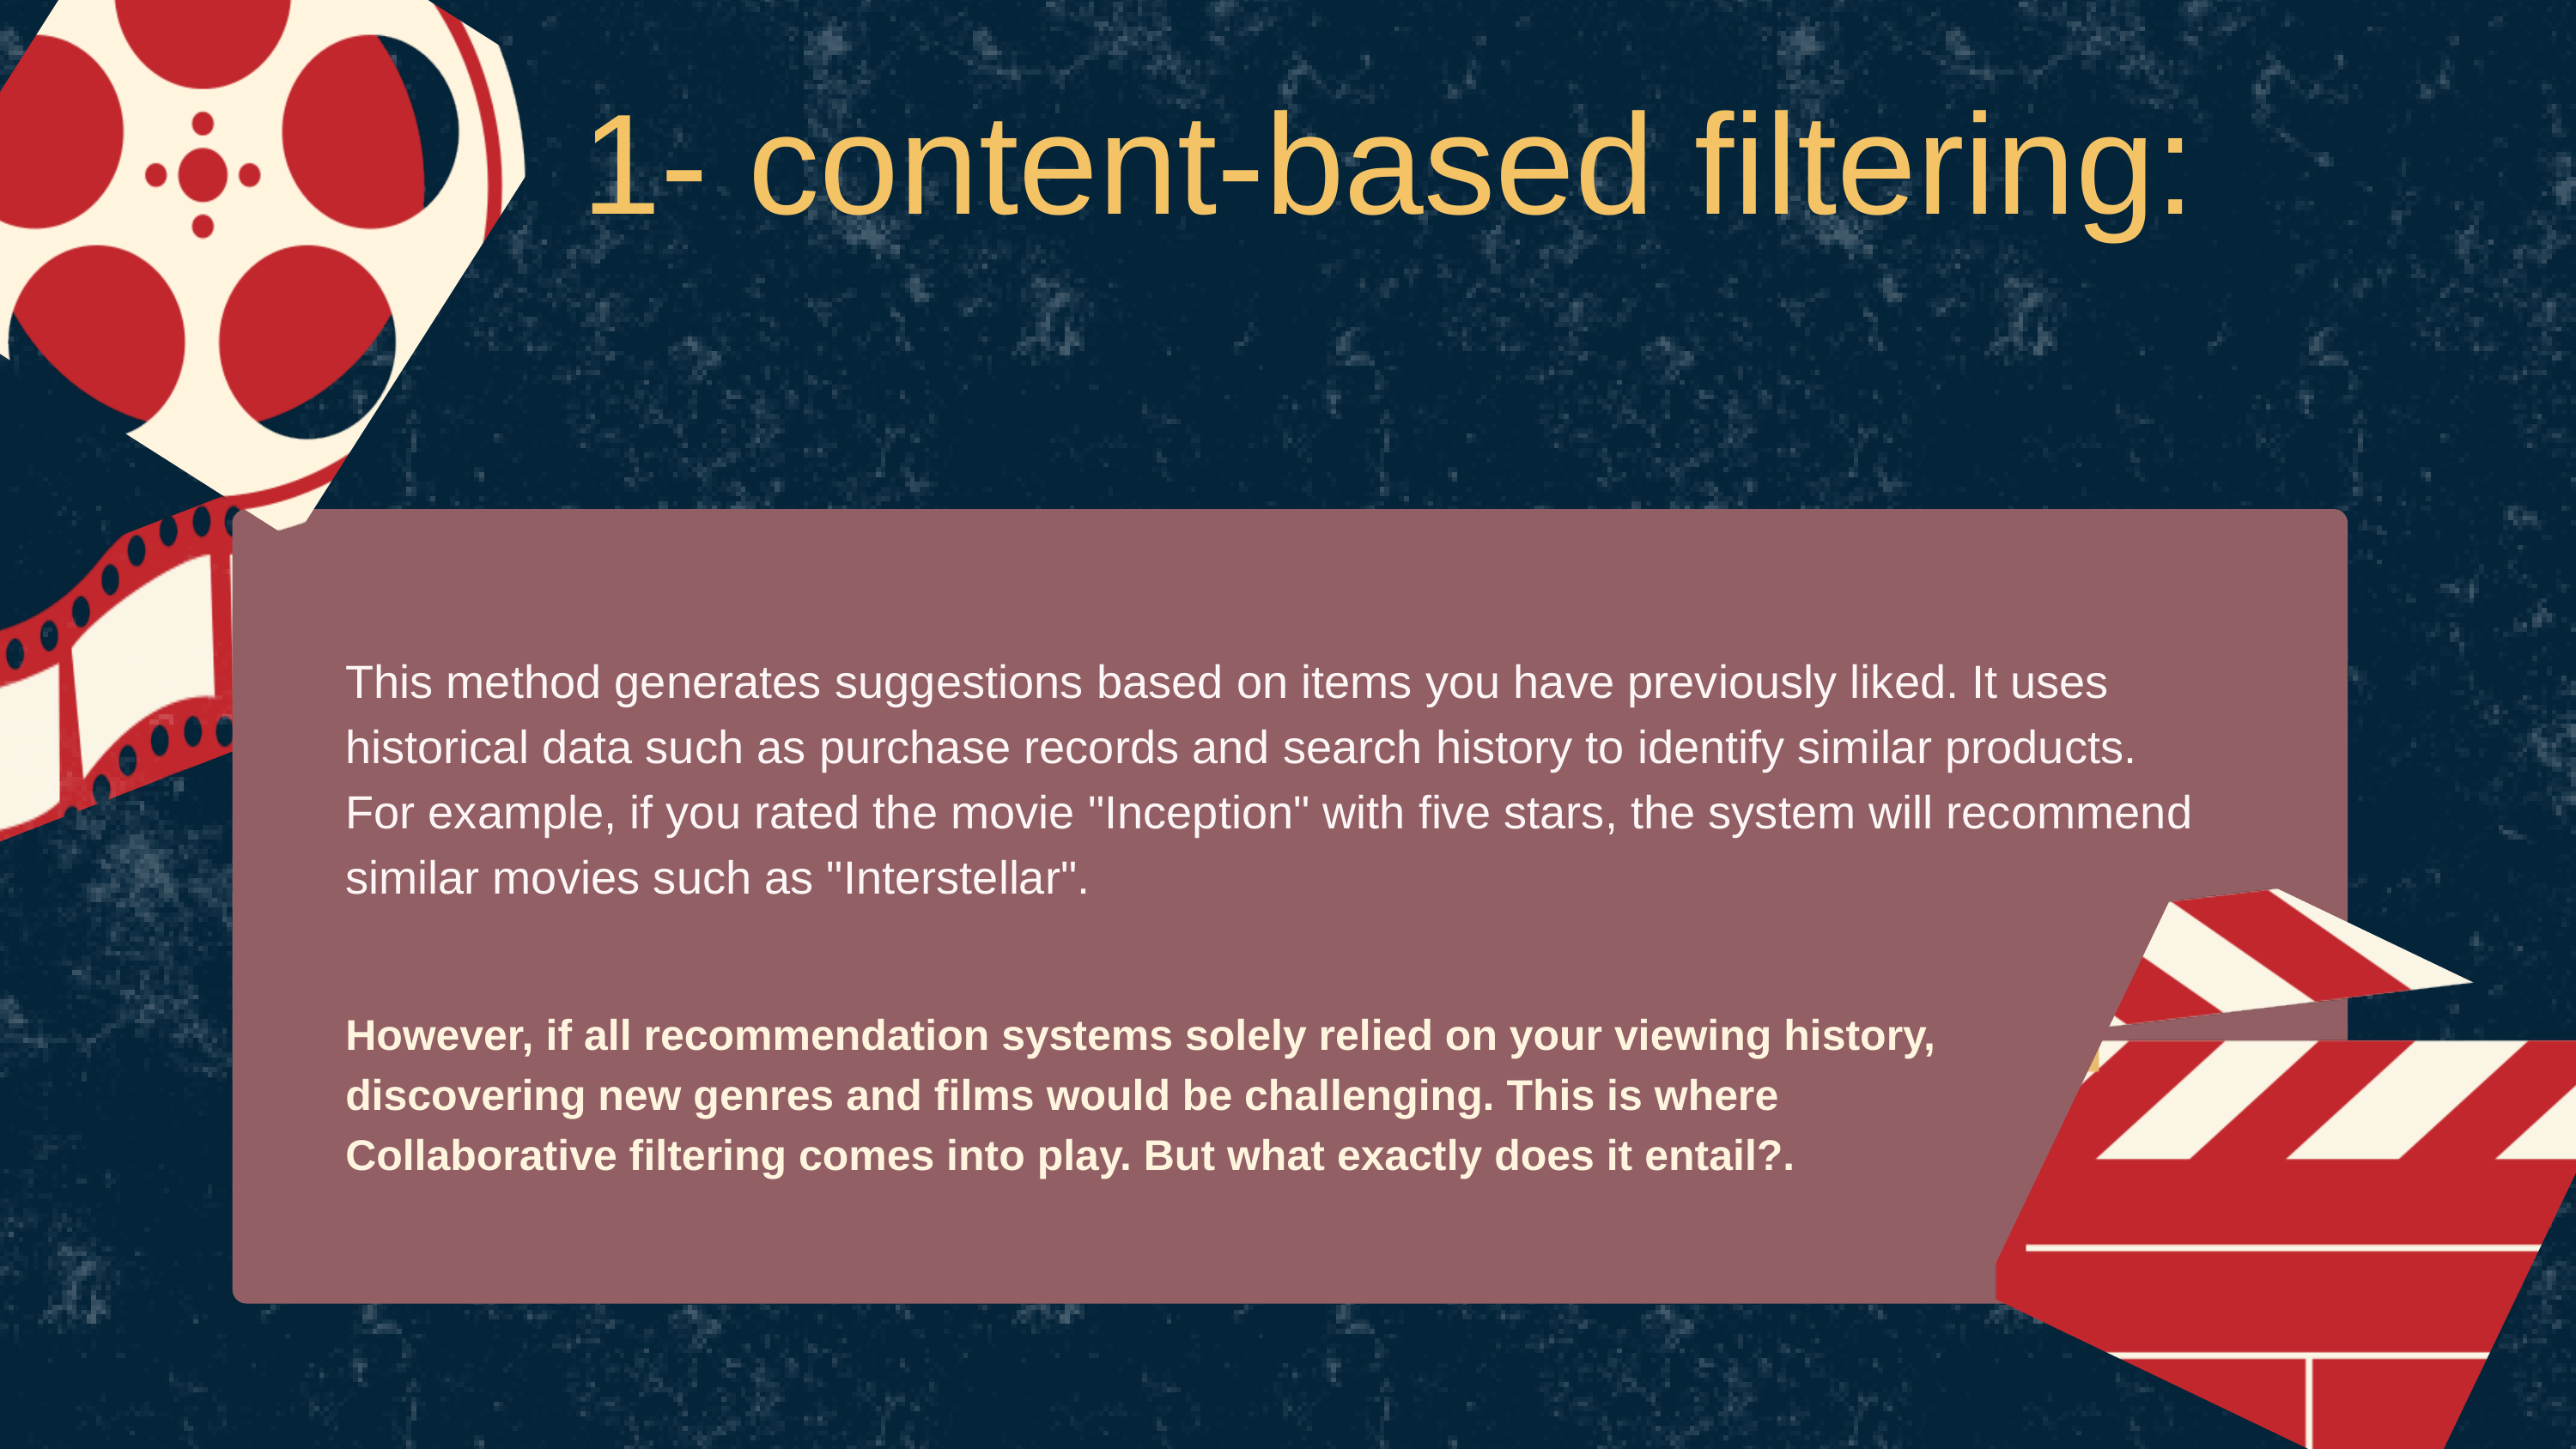

1- content-based filtering:

This method generates suggestions based on items you have previously liked. It uses historical data such as purchase records and search history to identify similar products.
For example, if you rated the movie "Inception" with five stars, the system will recommend similar movies such as "Interstellar".

However, if all recommendation systems solely relied on your viewing history, discovering new genres and films would be challenging. This is where Collaborative filtering comes into play. But what exactly does it entail?.